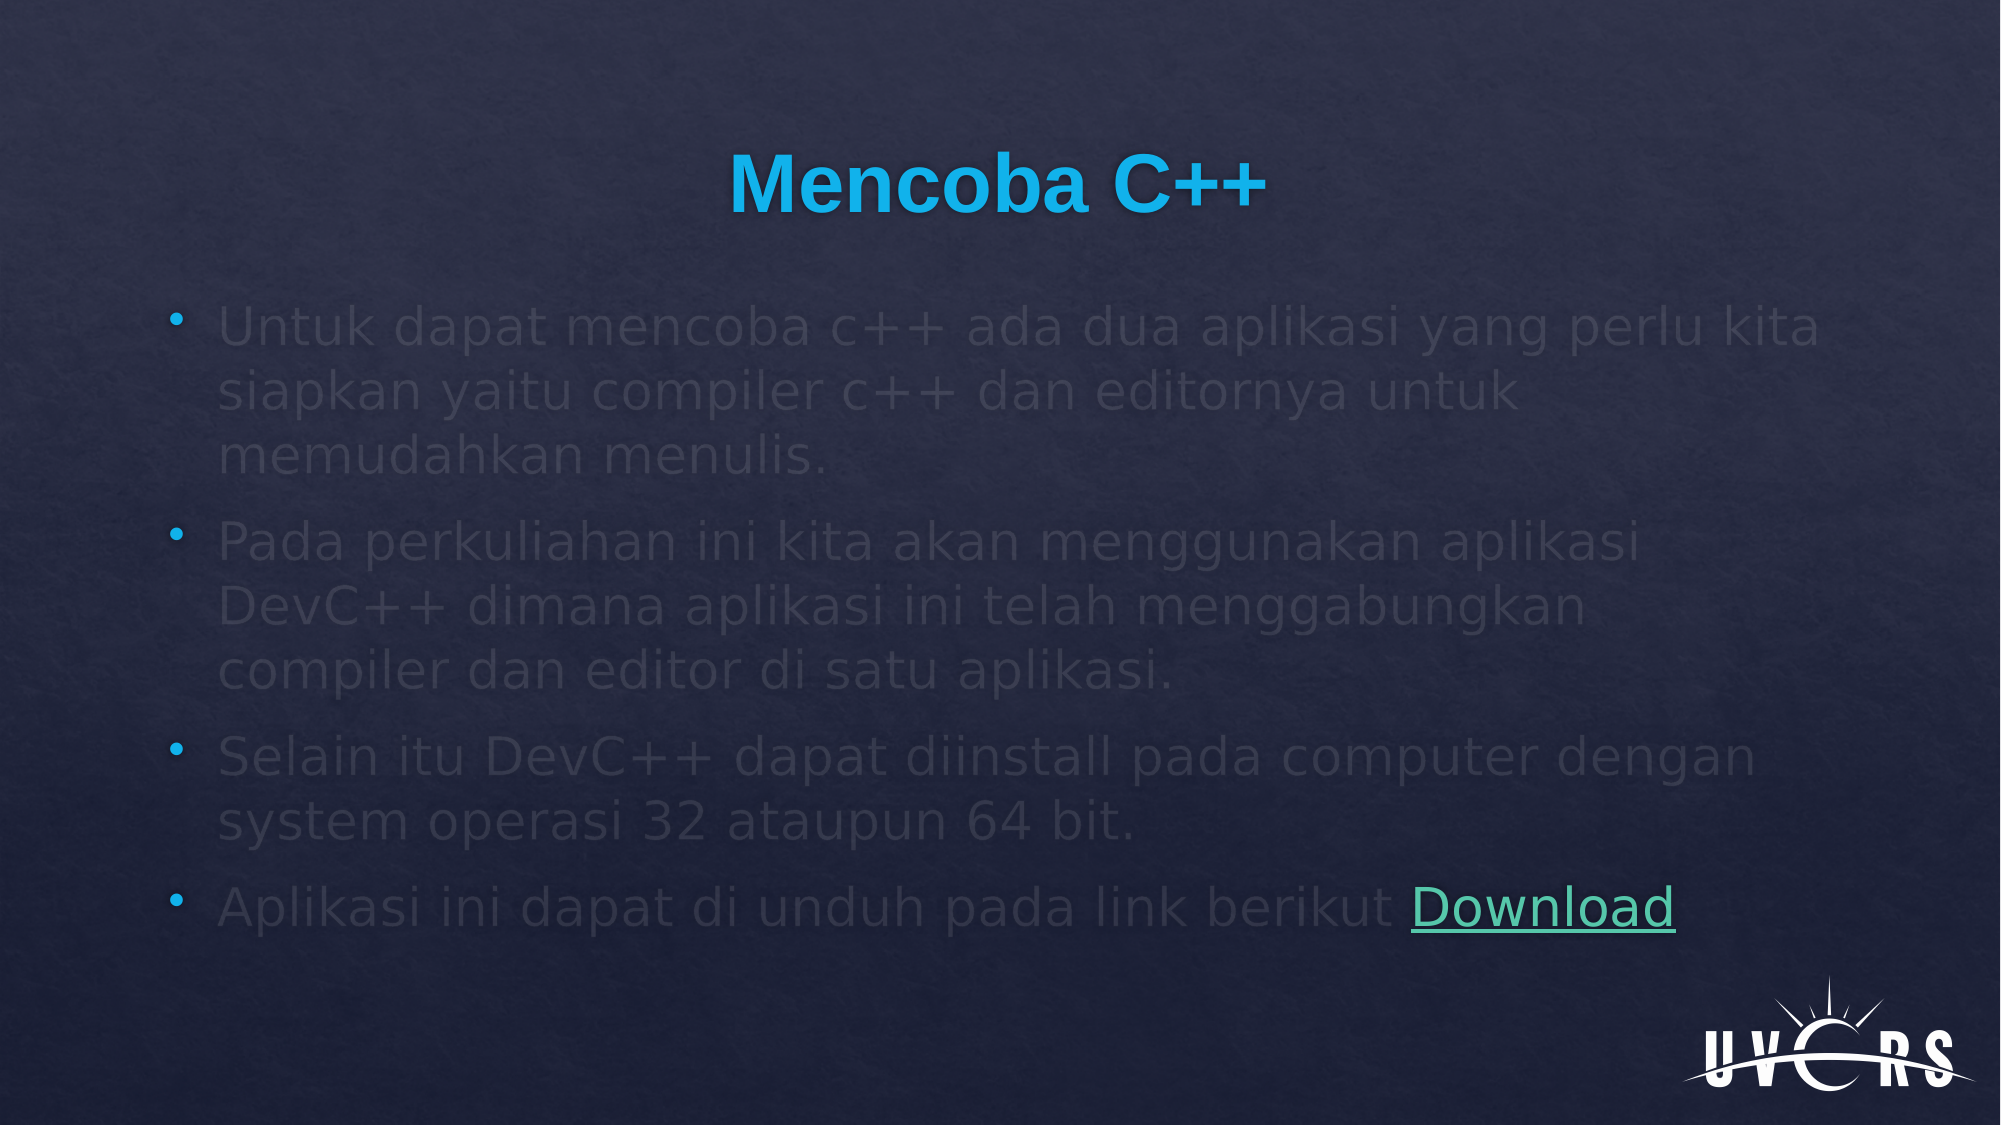

# Mencoba C++
Untuk dapat mencoba c++ ada dua aplikasi yang perlu kita siapkan yaitu compiler c++ dan editornya untuk memudahkan menulis.
Pada perkuliahan ini kita akan menggunakan aplikasi DevC++ dimana aplikasi ini telah menggabungkan compiler dan editor di satu aplikasi.
Selain itu DevC++ dapat diinstall pada computer dengan system operasi 32 ataupun 64 bit.
Aplikasi ini dapat di unduh pada link berikut Download